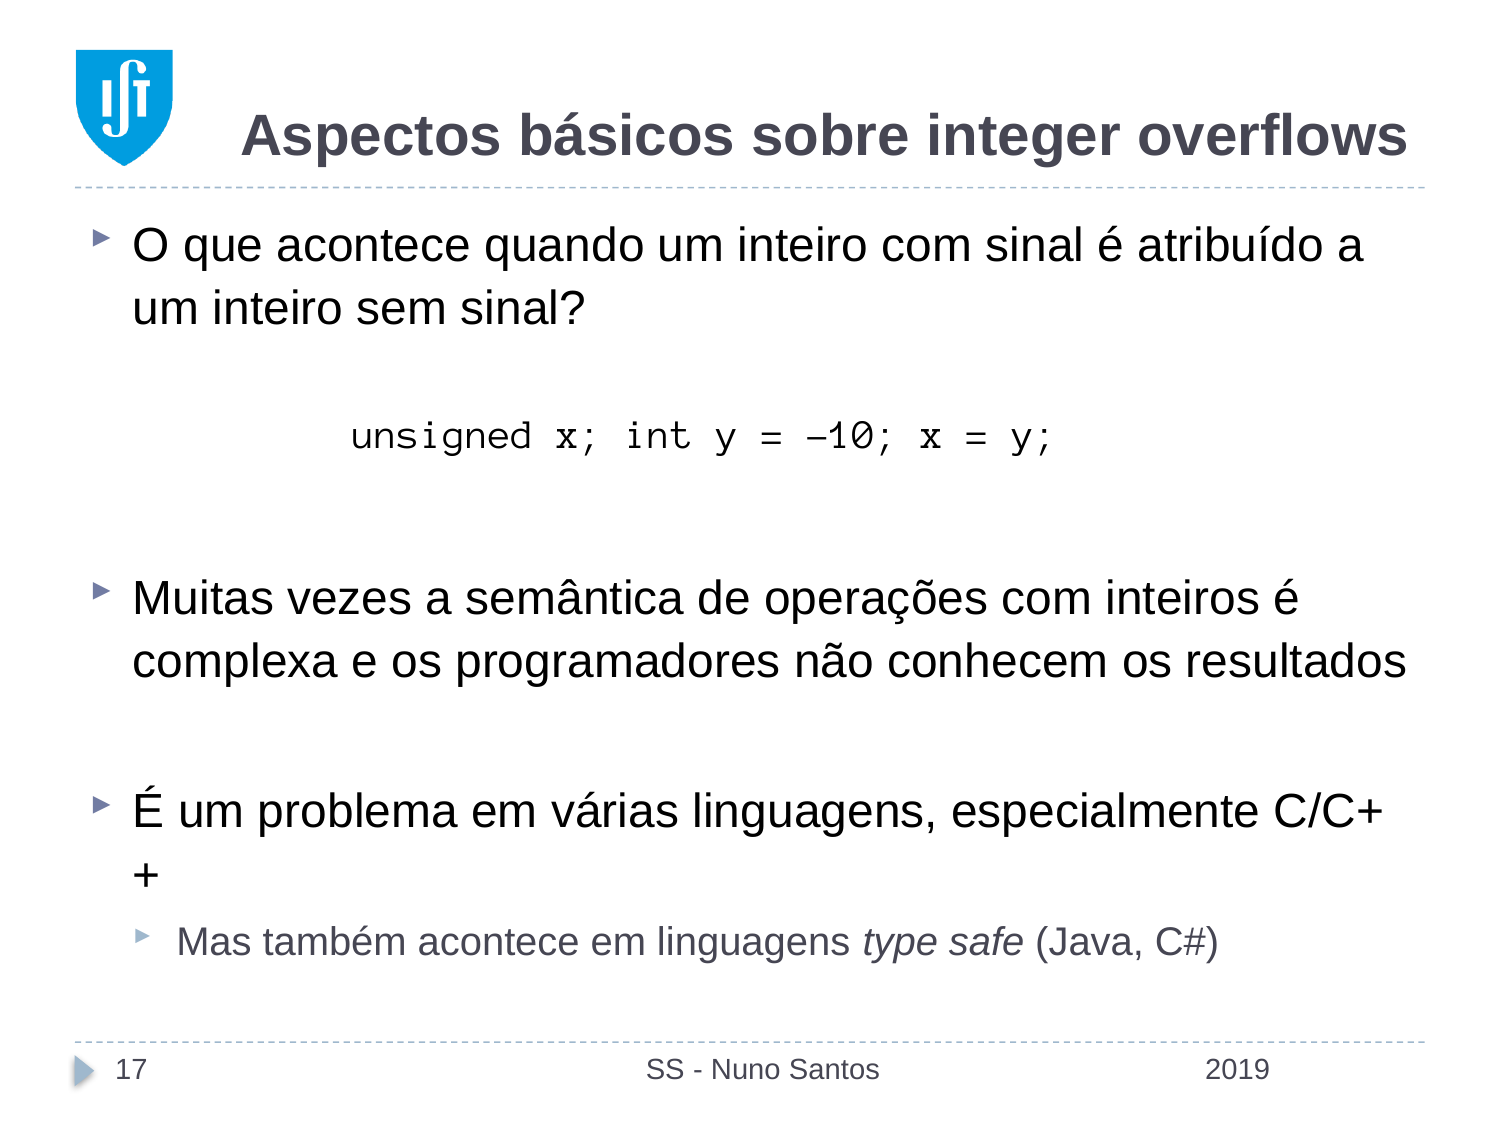

# Aspectos básicos sobre integer overflows
O que acontece quando um inteiro com sinal é atribuído a um inteiro sem sinal?

Muitas vezes a semântica de operações com inteiros é complexa e os programadores não conhecem os resultados

É um problema em várias linguagens, especialmente C/C++
Mas também acontece em linguagens type safe (Java, C#)
unsigned x; int y = -10; x = y;
17
SS - Nuno Santos
2019